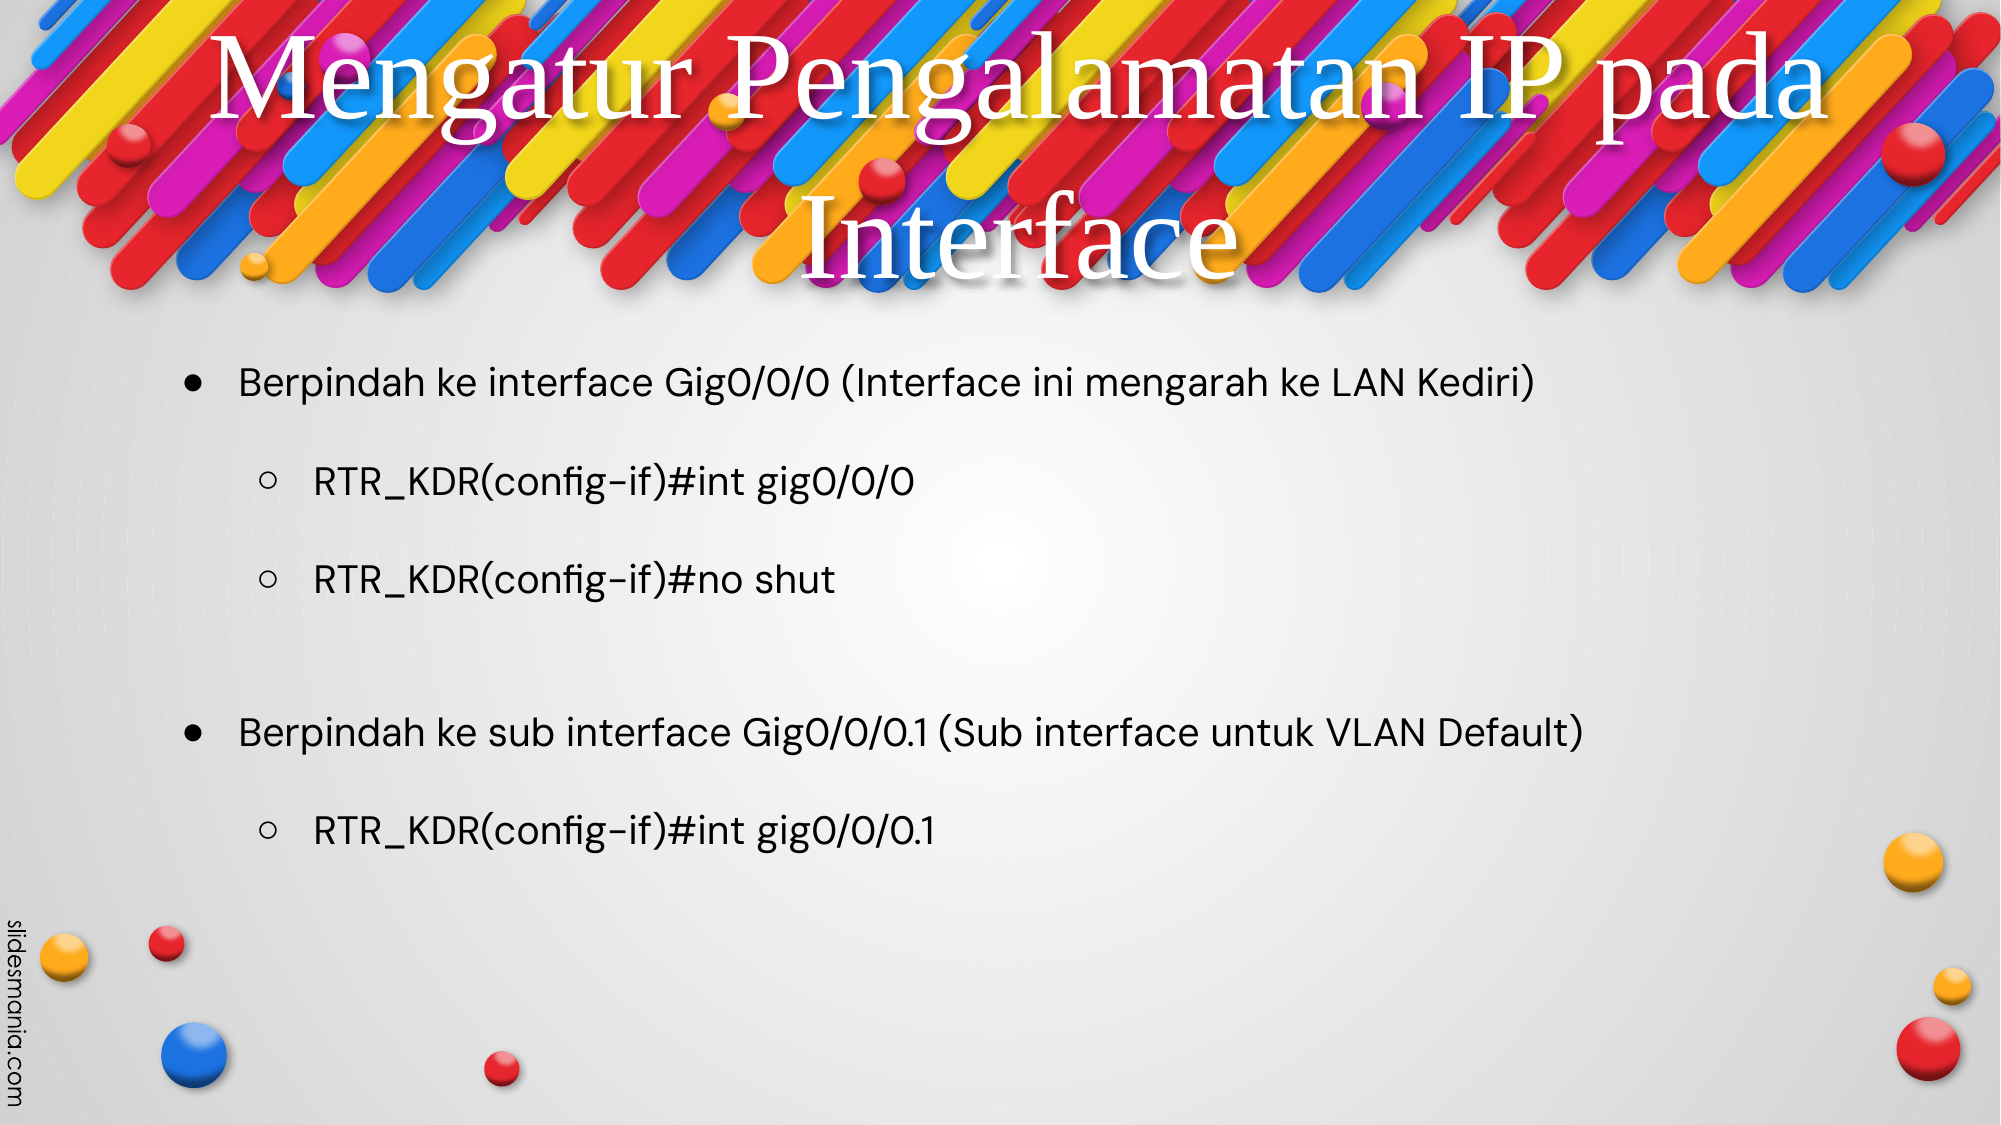

# Mengatur Pengalamatan IP pada Interface
Berpindah ke interface Gig0/0/0 (Interface ini mengarah ke LAN Kediri)
RTR_KDR(config-if)#int gig0/0/0
RTR_KDR(config-if)#no shut

Berpindah ke sub interface Gig0/0/0.1 (Sub interface untuk VLAN Default)
RTR_KDR(config-if)#int gig0/0/0.1